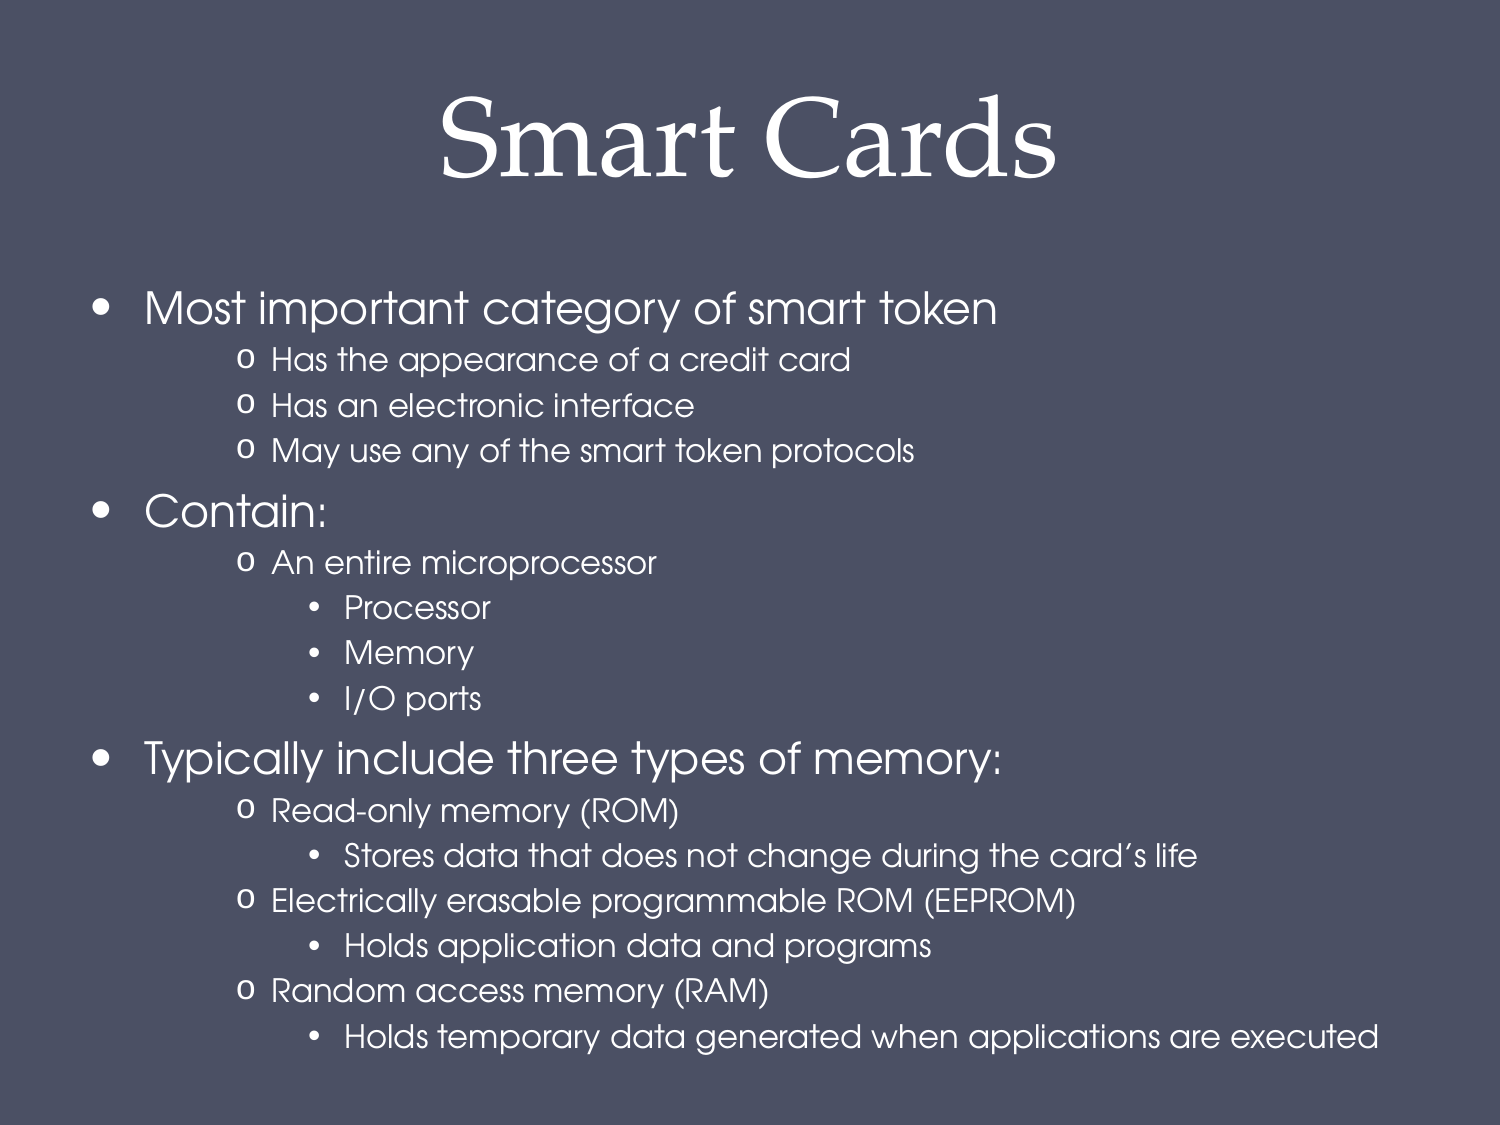

# Smart Cards
Most important category of smart token
Has the appearance of a credit card
Has an electronic interface
May use any of the smart token protocols
Contain:
An entire microprocessor
Processor
Memory
I/O ports
Typically include three types of memory:
Read-only memory (ROM)
Stores data that does not change during the card’s life
Electrically erasable programmable ROM (EEPROM)
Holds application data and programs
Random access memory (RAM)
Holds temporary data generated when applications are executed